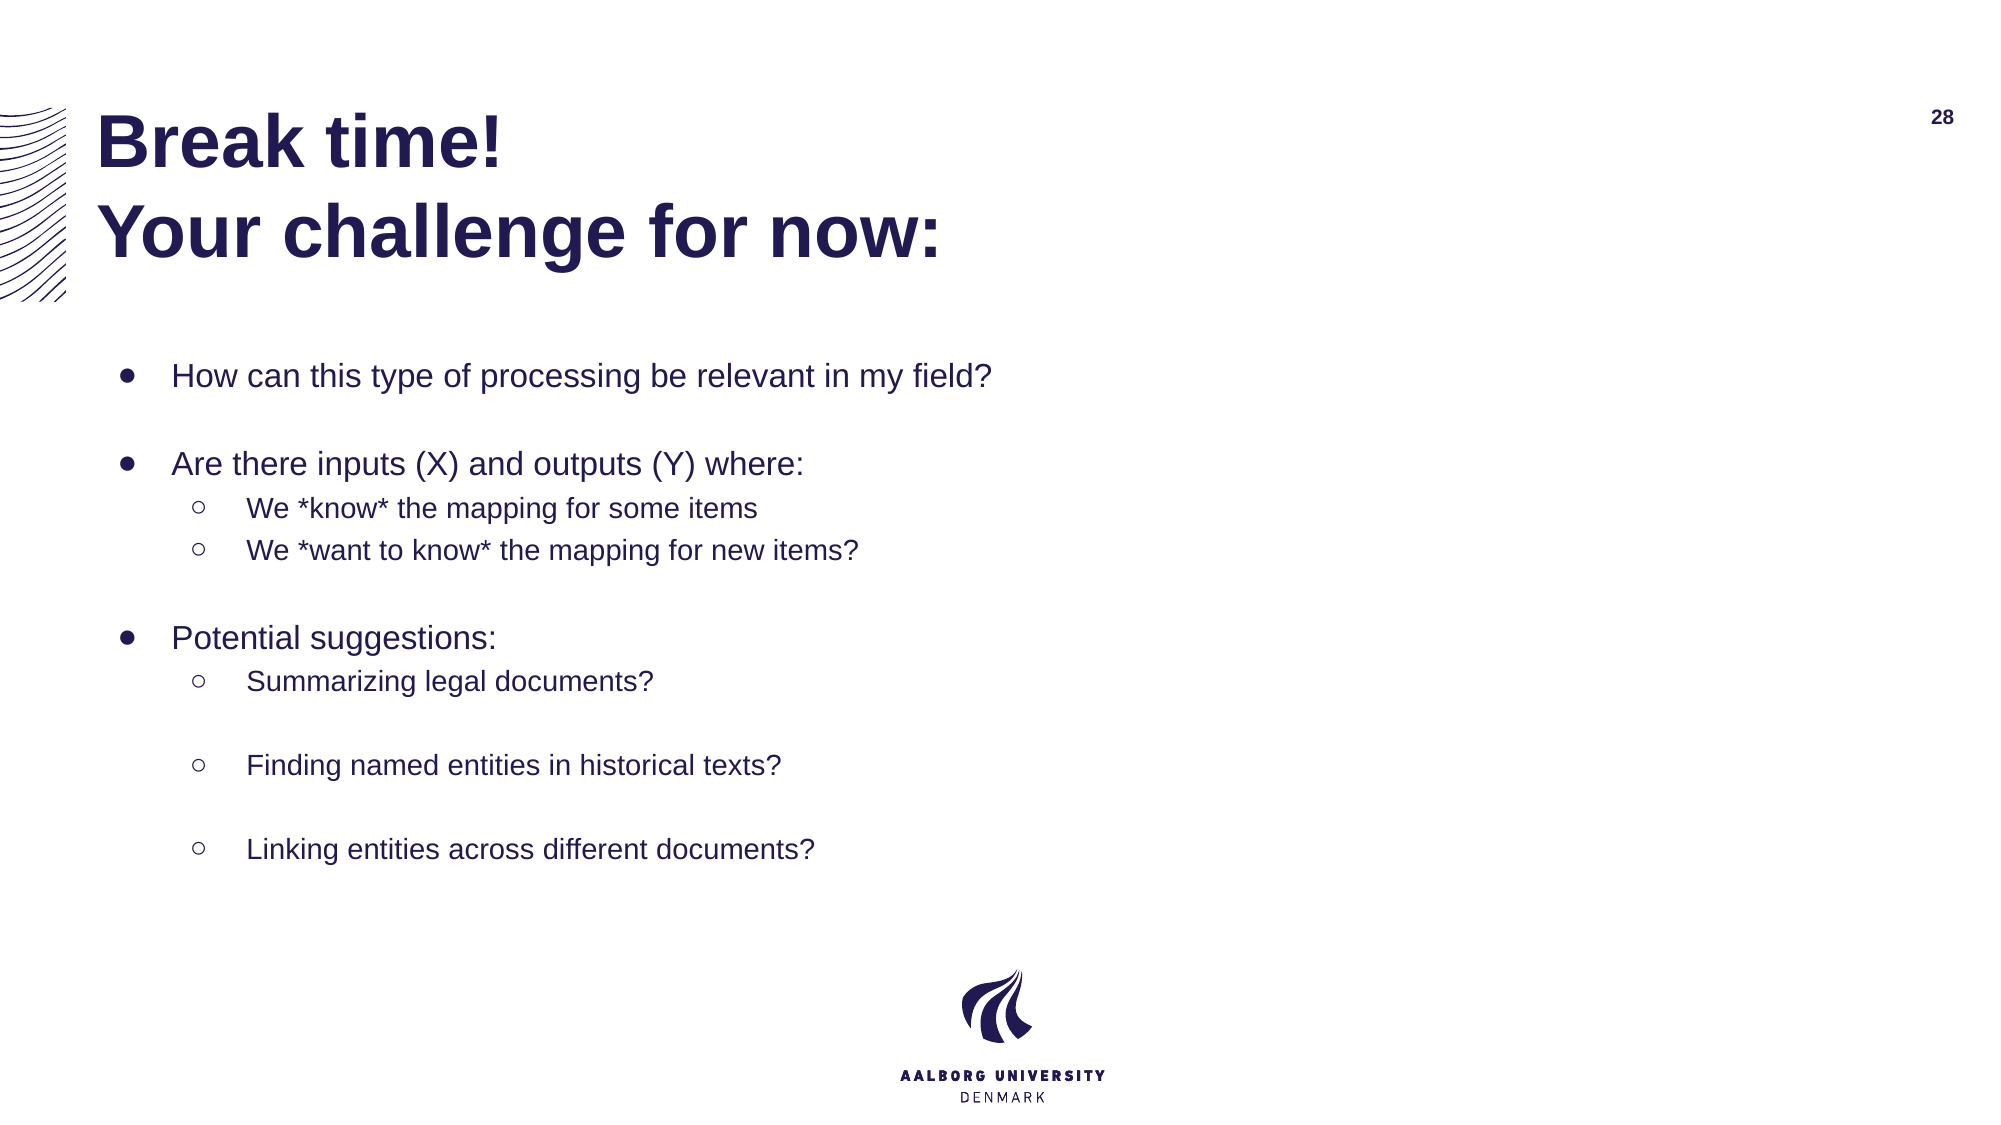

# Break time! Your challenge for now:
28
How can this type of processing be relevant in my field?
Are there inputs (X) and outputs (Y) where:
We *know* the mapping for some items
We *want to know* the mapping for new items?
Potential suggestions:
Summarizing legal documents?
Finding named entities in historical texts?
Linking entities across different documents?